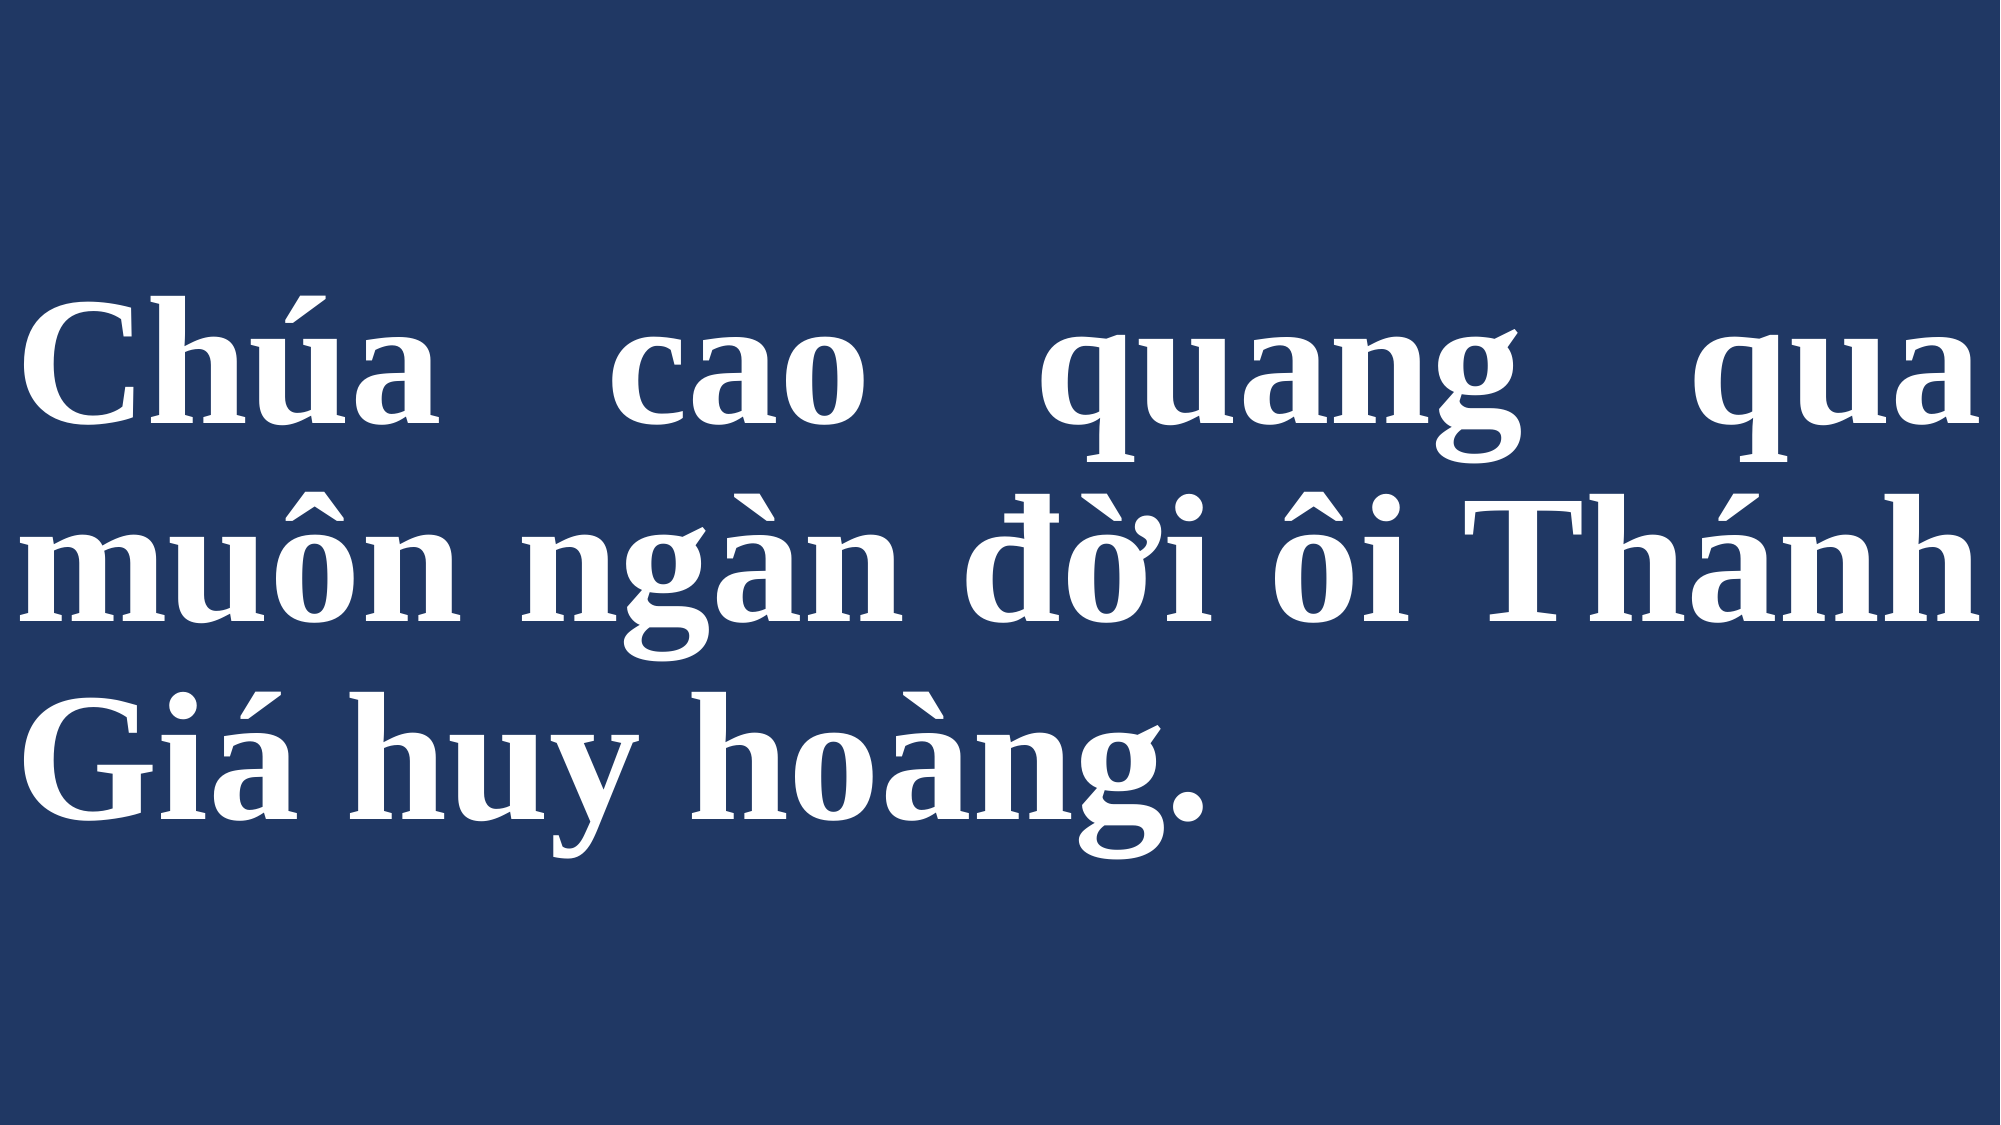

# Chúa cao quang qua muôn ngàn đời ôi Thánh Giá huy hoàng.